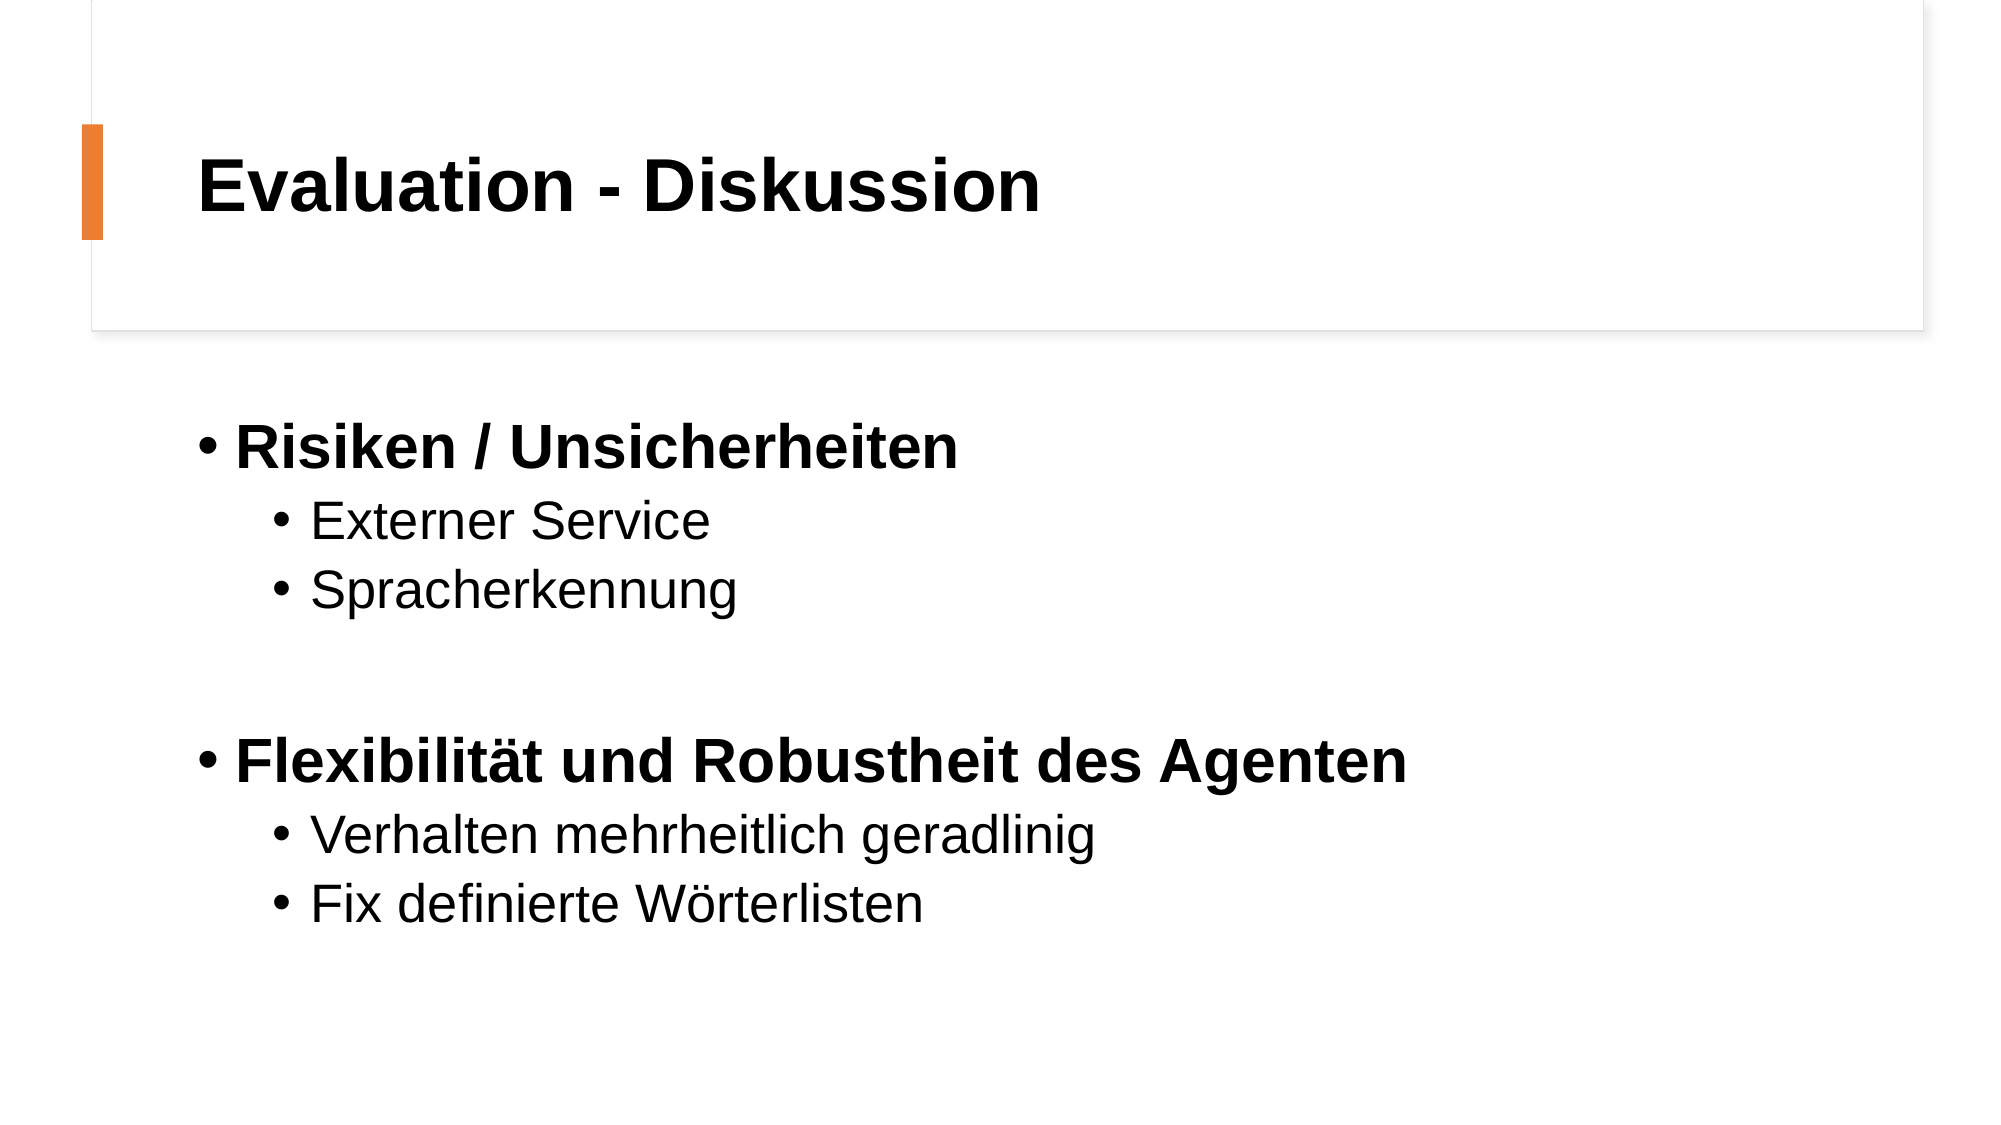

# Evaluation - Diskussion

Risiken / Unsicherheiten
Externer Service
Spracherkennung

Flexibilität und Robustheit des Agenten
Verhalten mehrheitlich geradlinig
Fix definierte Wörterlisten